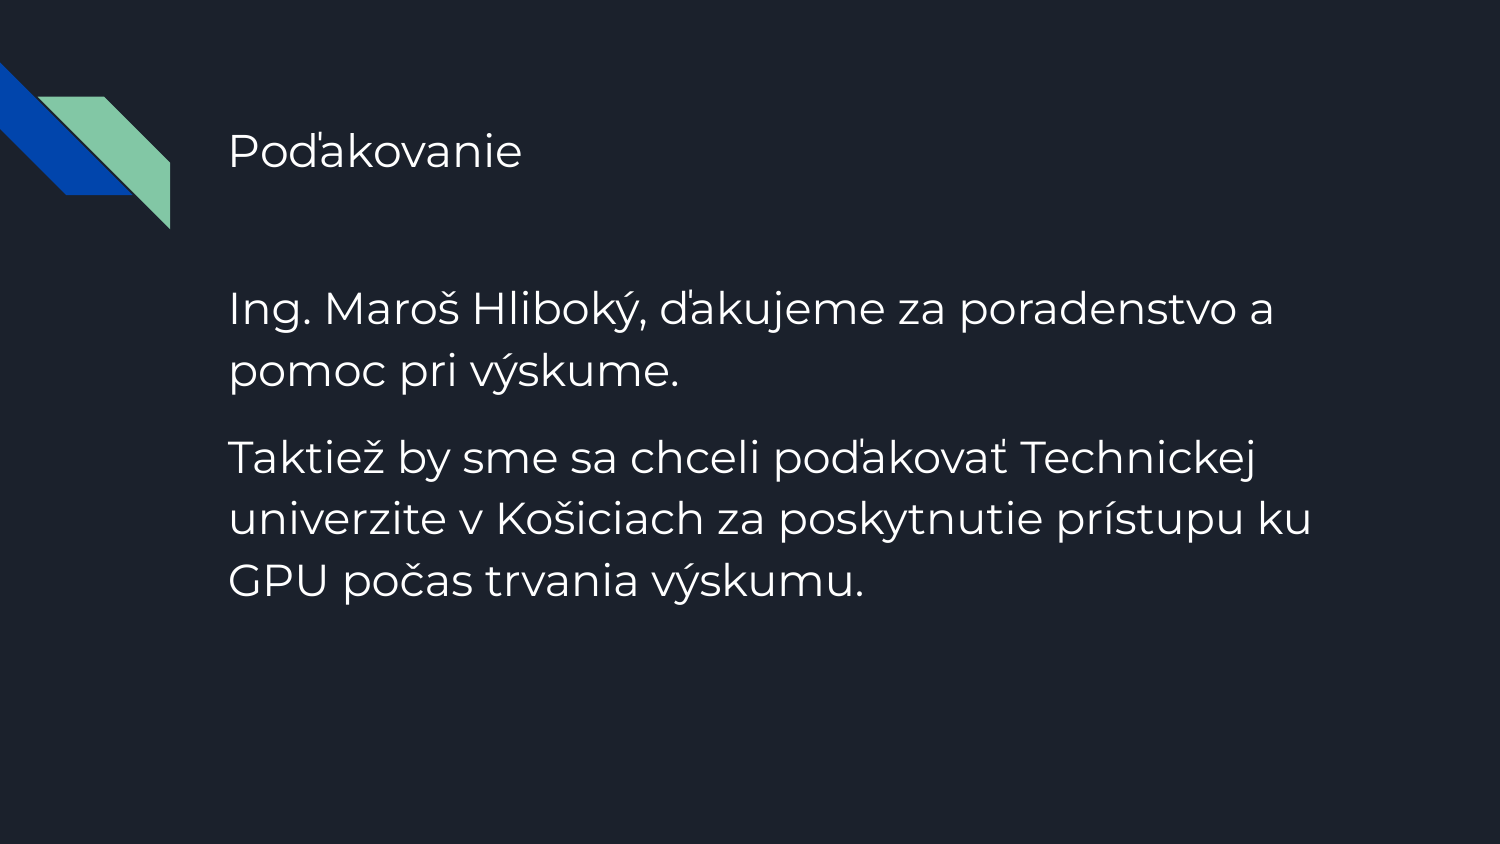

# Poďakovanie

Ing. Maroš Hliboký, ďakujeme za poradenstvo a pomoc pri výskume.
Taktiež by sme sa chceli poďakovať Technickej univerzite v Košiciach za poskytnutie prístupu ku GPU počas trvania výskumu.